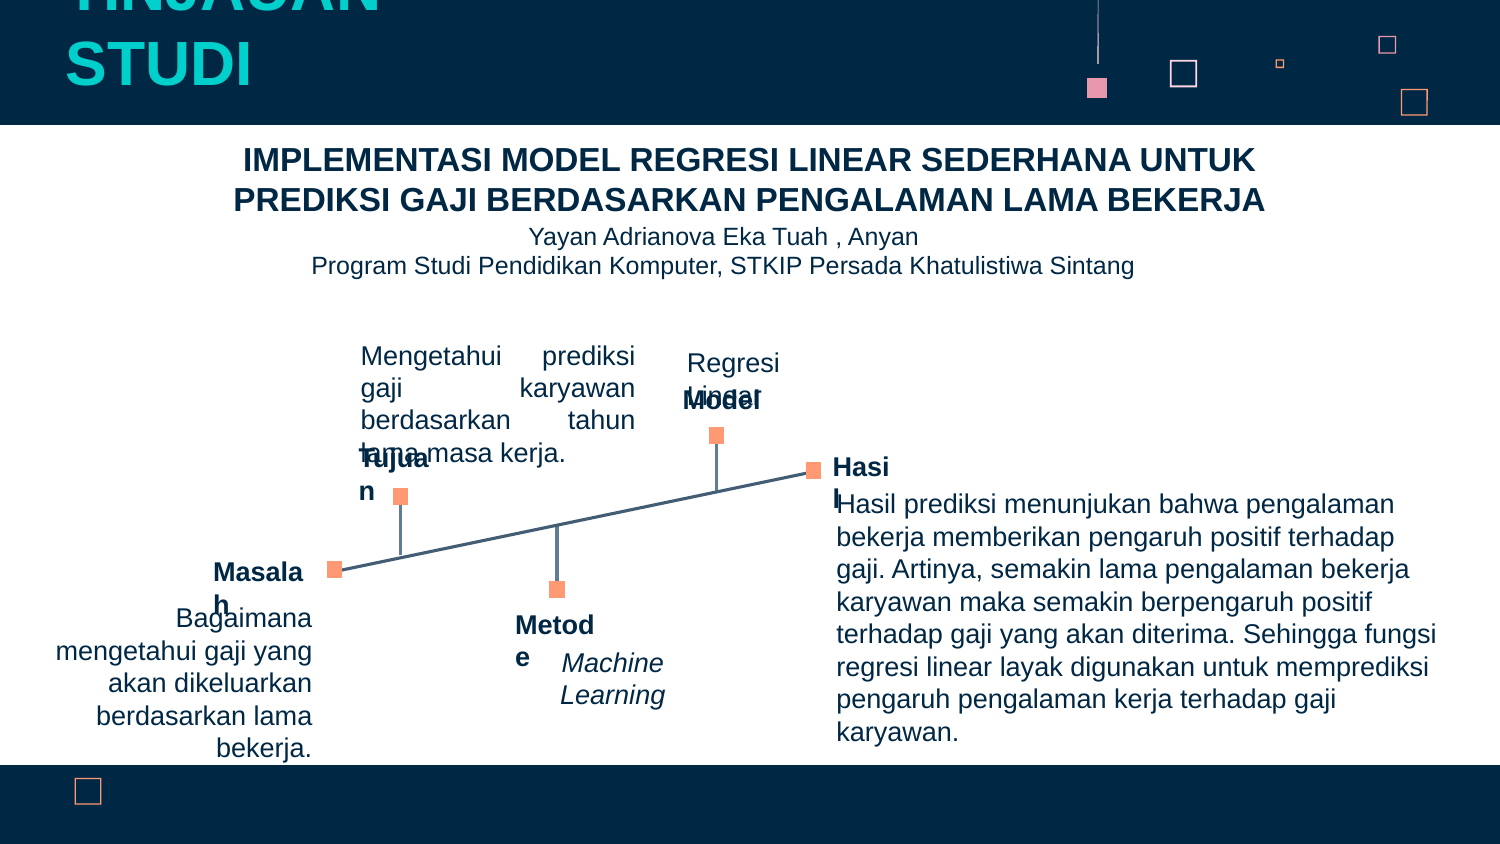

# TINJAUAN STUDI

IMPLEMENTASI MODEL REGRESI LINEAR SEDERHANA UNTUK PREDIKSI GAJI BERDASARKAN PENGALAMAN LAMA BEKERJA
Yayan Adrianova Eka Tuah , Anyan
Program Studi Pendidikan Komputer, STKIP Persada Khatulistiwa Sintang
Mengetahui prediksi gaji karyawan berdasarkan tahun lama masa kerja.
Regresi Linear
Model

Tujuan
Hasil
Hasil prediksi menunjukan bahwa pengalaman bekerja memberikan pengaruh positif terhadap gaji. Artinya, semakin lama pengalaman bekerja karyawan maka semakin berpengaruh positif terhadap gaji yang akan diterima. Sehingga fungsi regresi linear layak digunakan untuk memprediksi pengaruh pengalaman kerja terhadap gaji karyawan.
Masalah
Bagaimana mengetahui gaji yang akan dikeluarkan berdasarkan lama bekerja.
Metode
Machine Learning